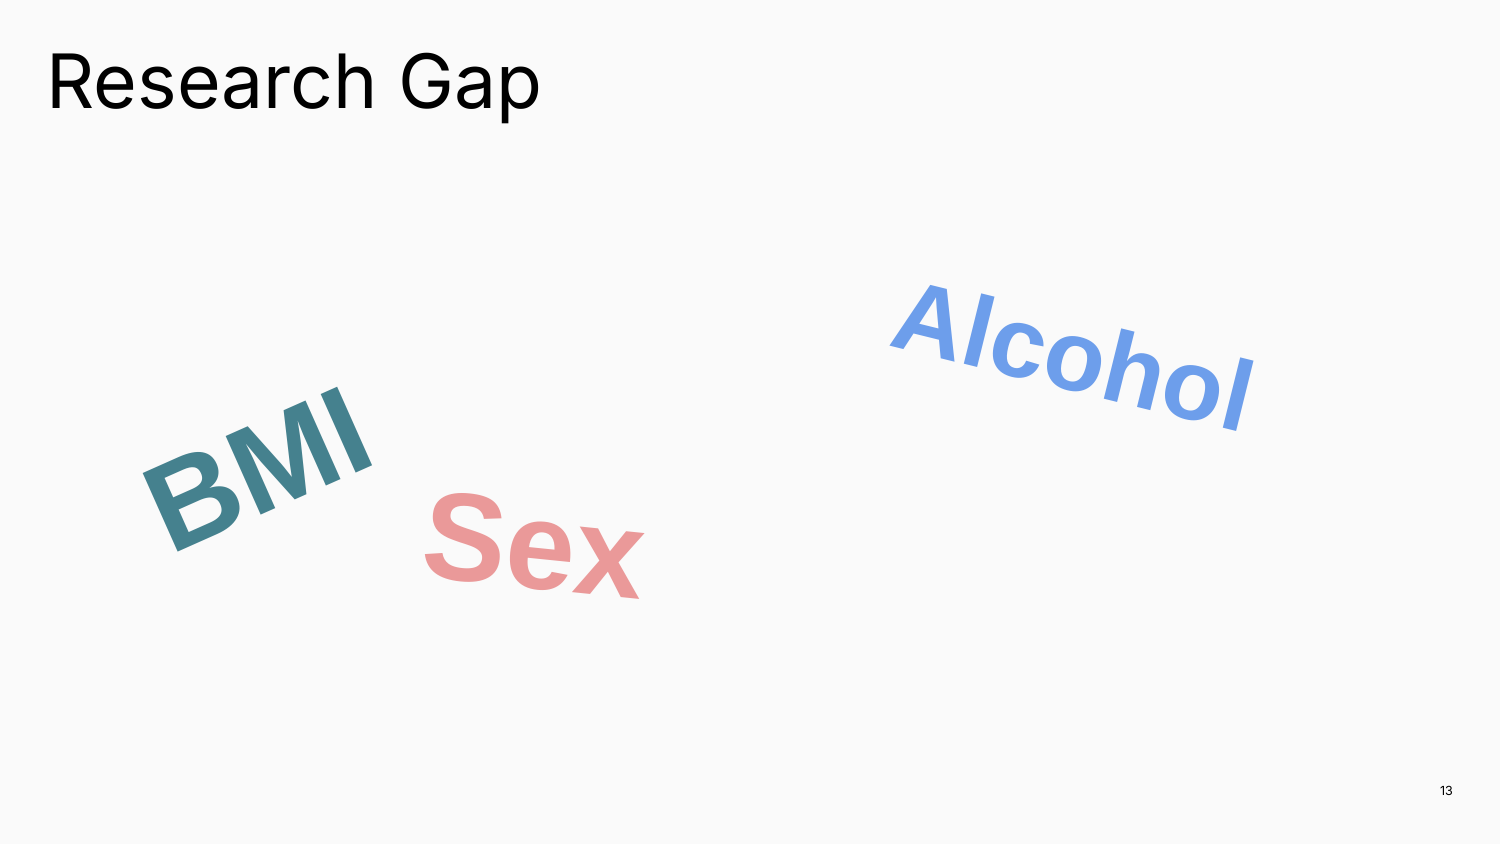

# Research Gap
Alcohol
BMI
Sex
13